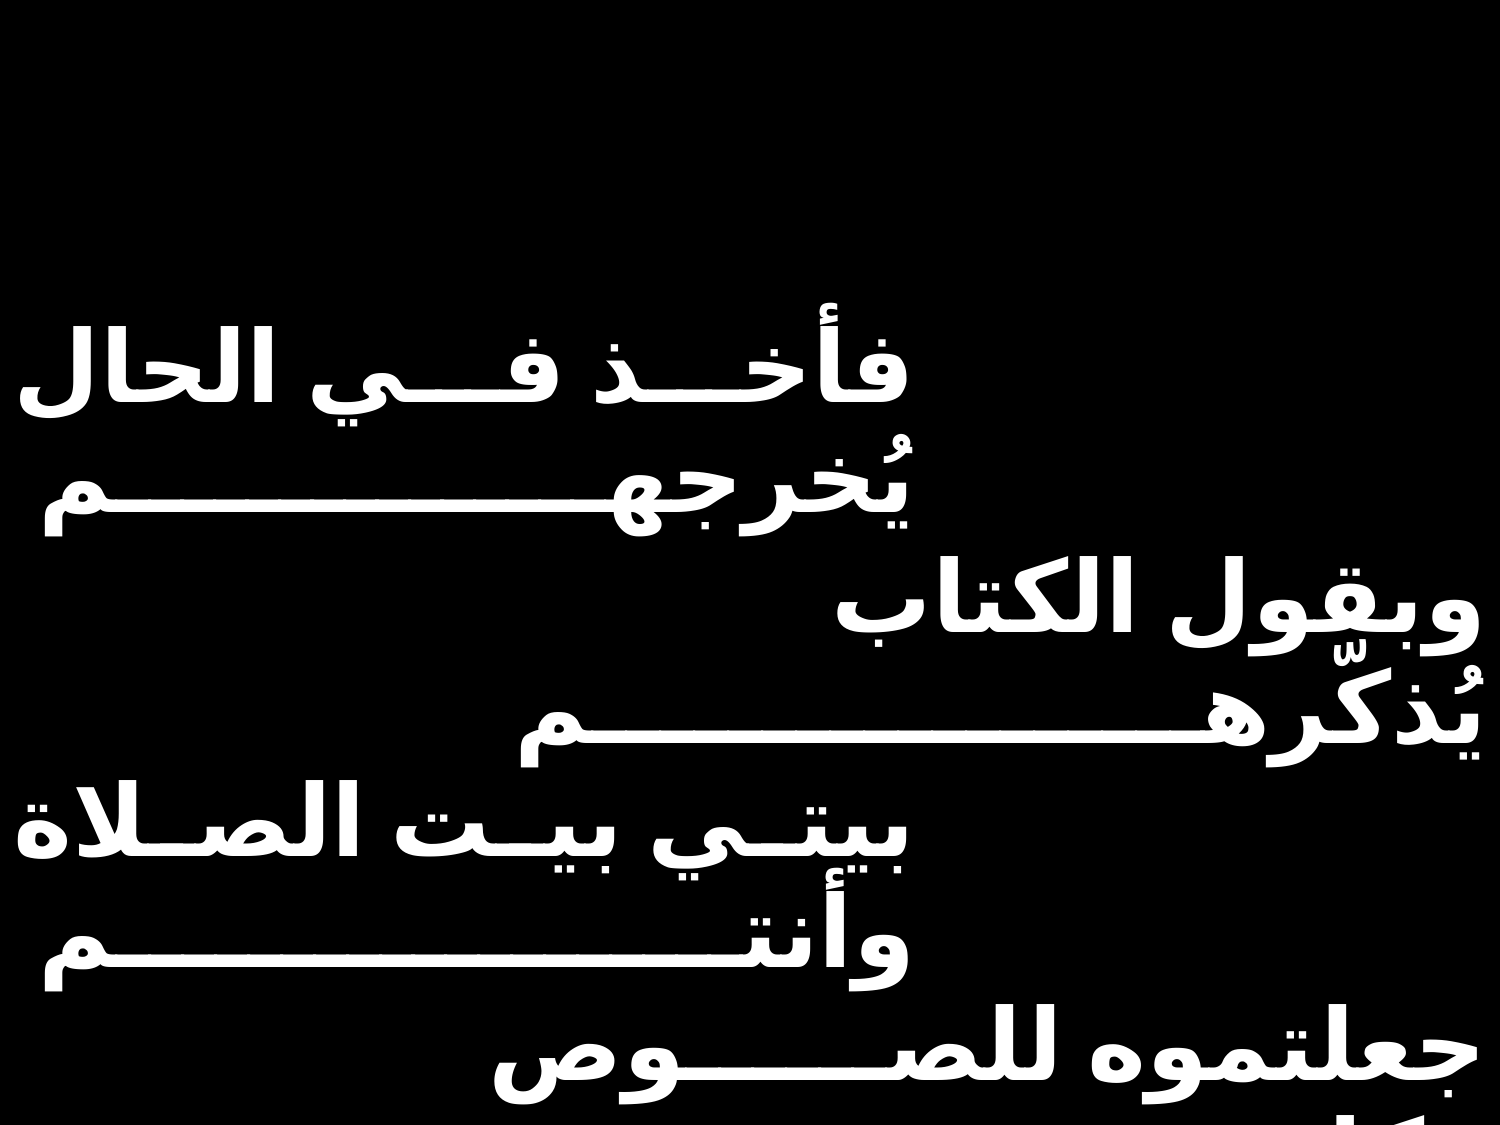

| فأخذ في الحال يُخرجهم |  |  |
| --- | --- | --- |
|  | وبقول الكتاب يُذكّرهم |  |
| بيتي بيت الصلاة وأنتم |  |  |
|  | جعلتموه للصوص مكان |  |